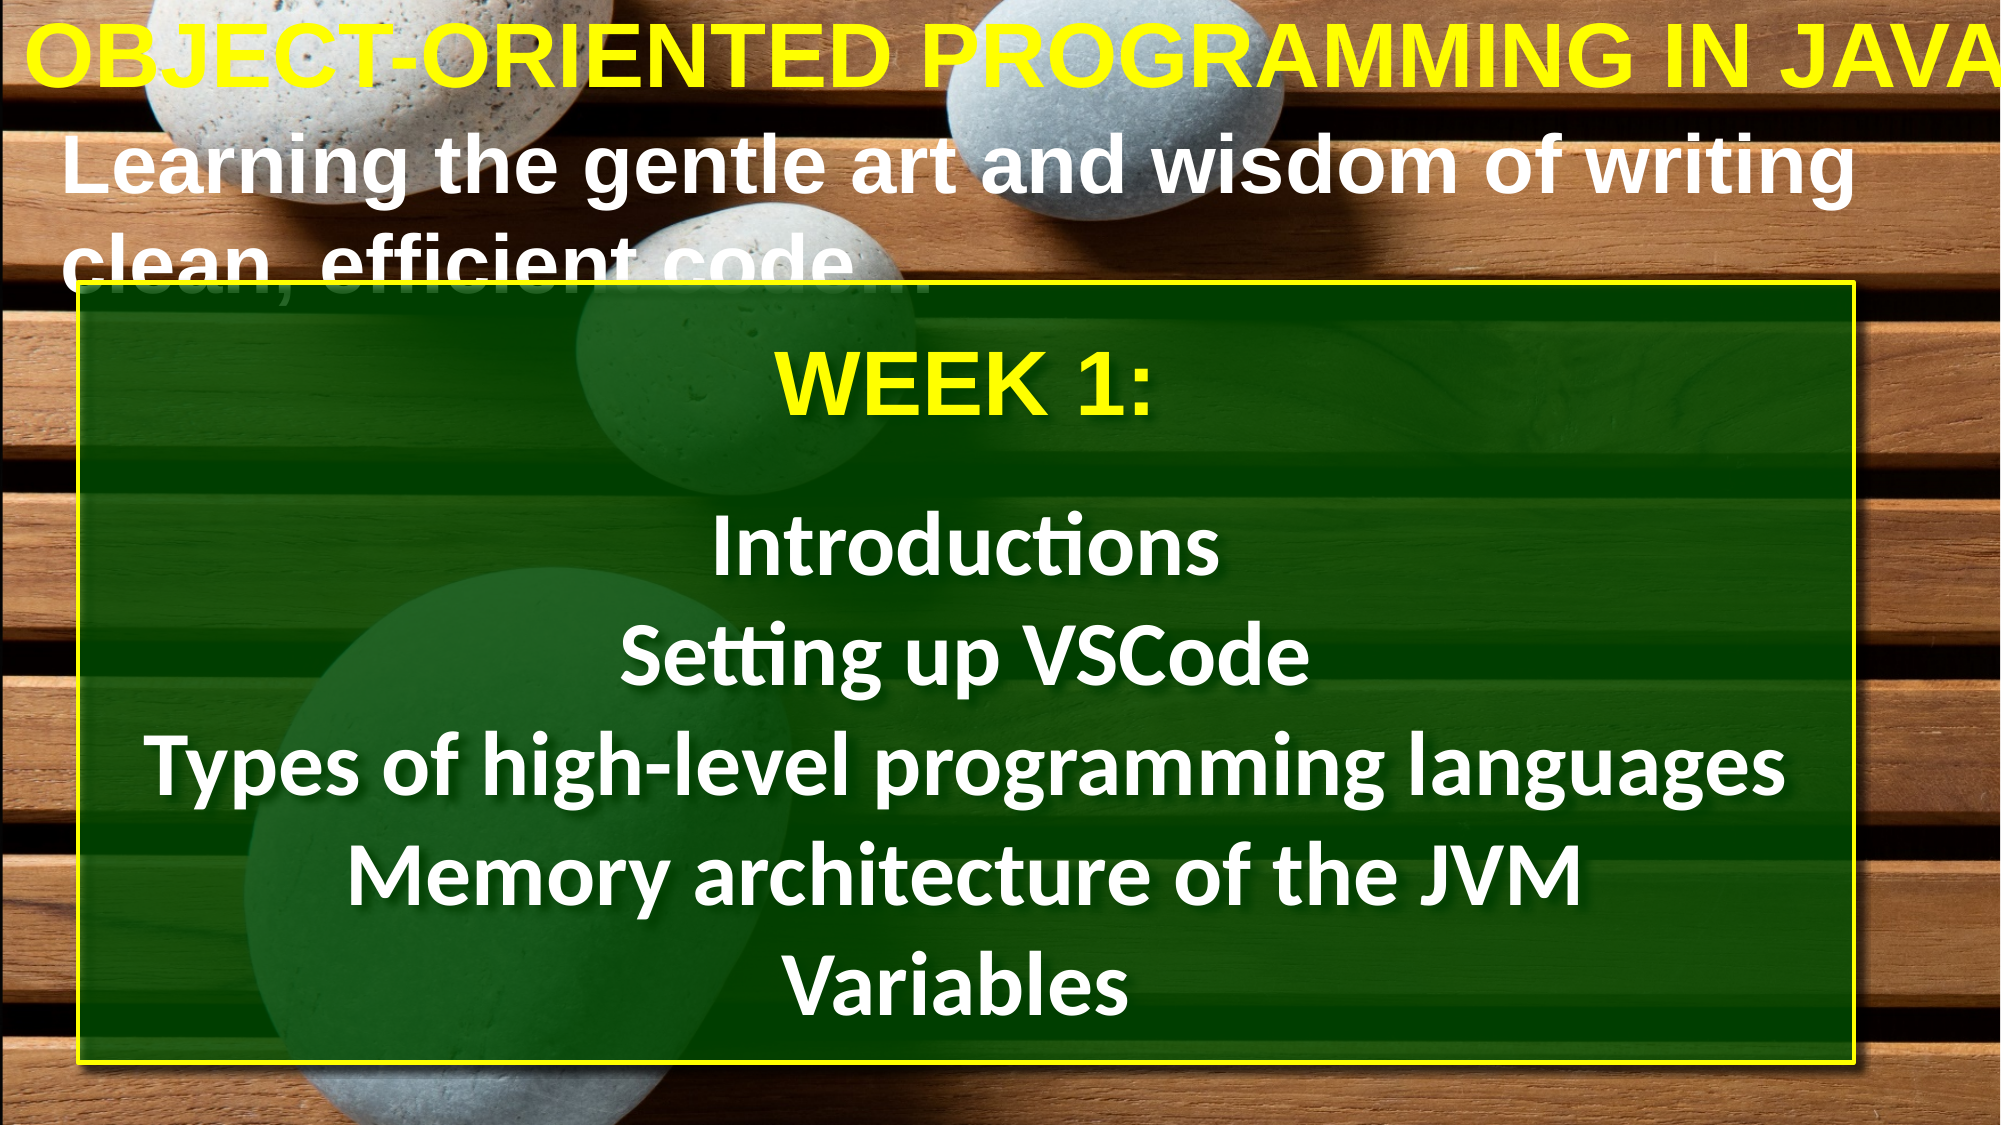

Week 1:

Introductions
Setting up VSCode
Types of high-level programming languages
Memory architecture of the JVM
Variables